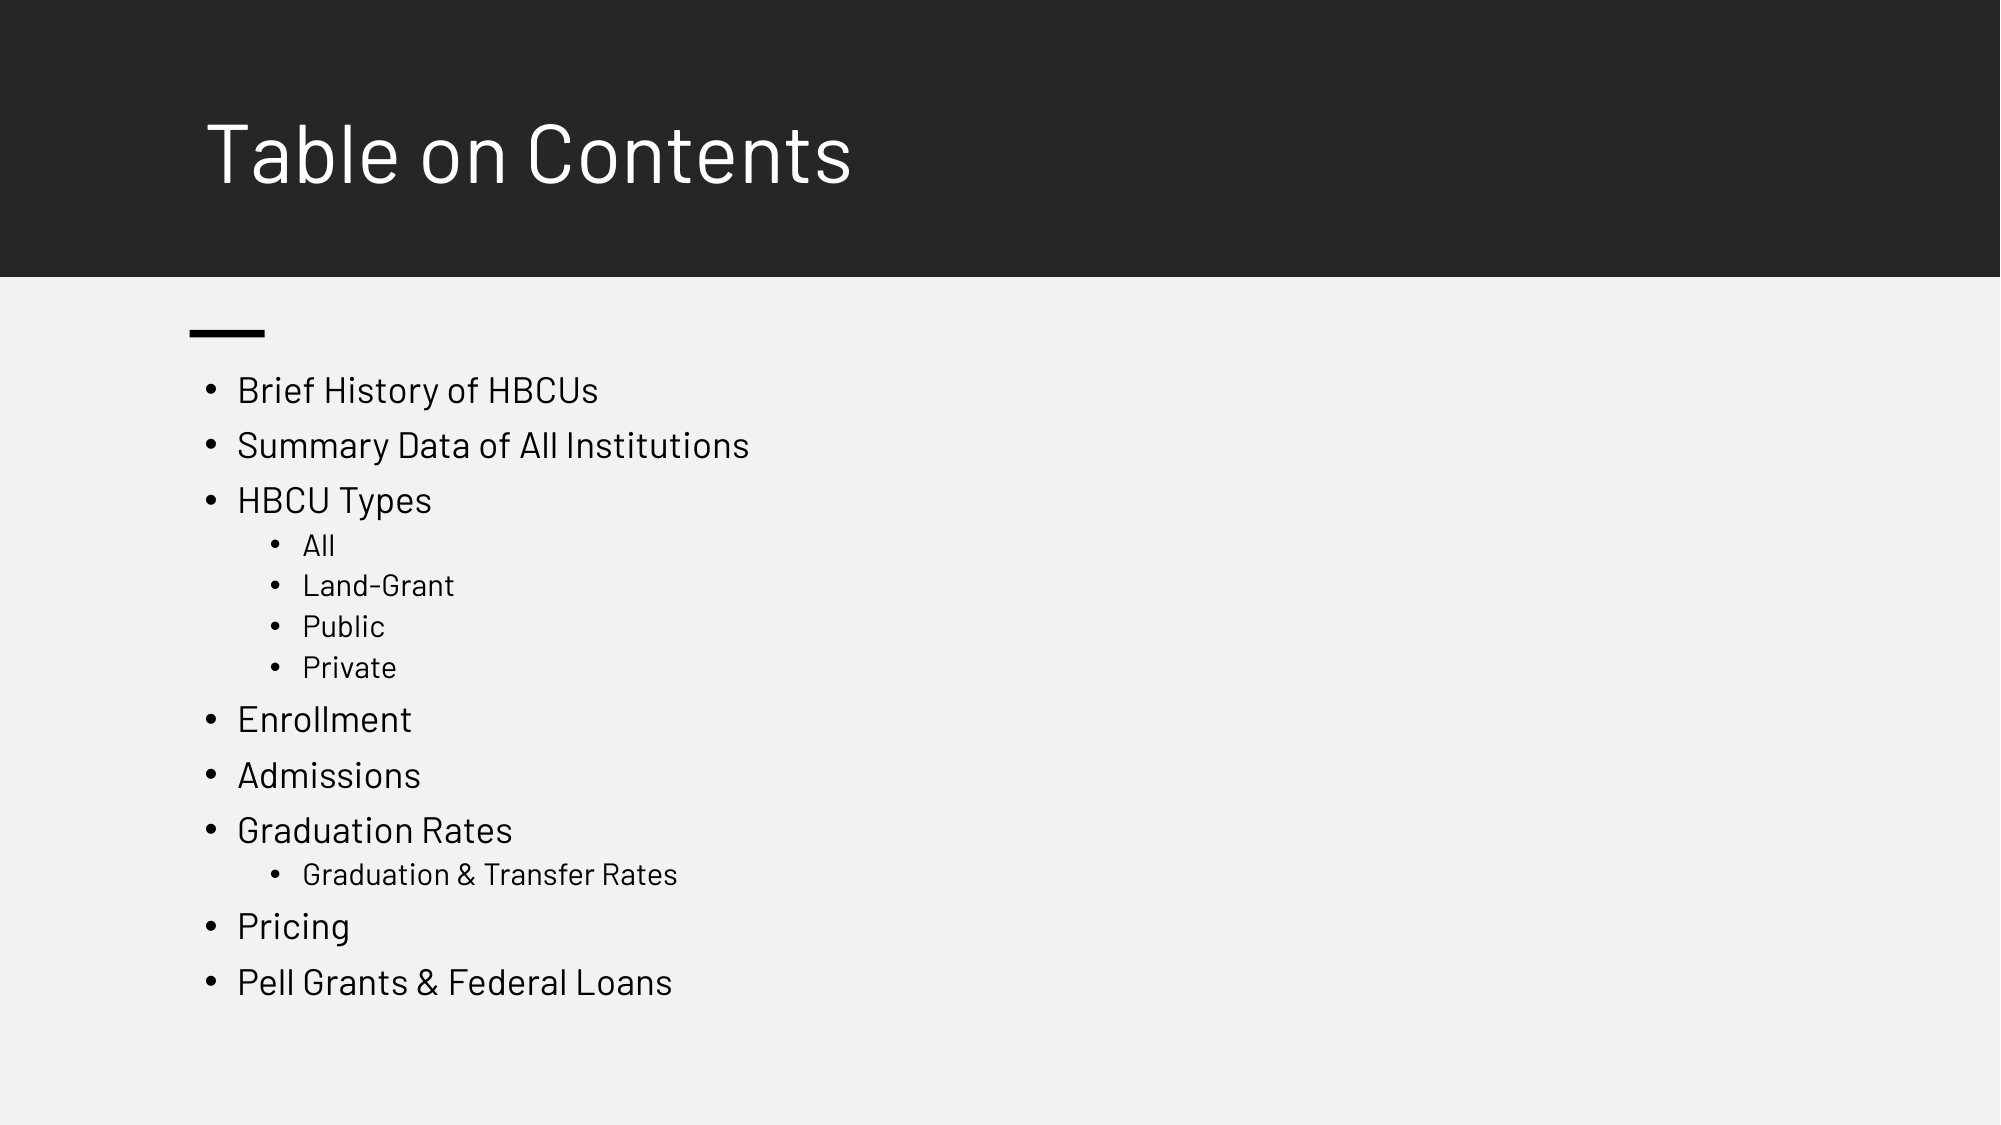

# Table on Contents

Brief History of HBCUs
Summary Data of All Institutions
HBCU Types
All
Land-Grant
Public
Private
Enrollment
Admissions
Graduation Rates
Graduation & Transfer Rates
Pricing
Pell Grants & Federal Loans